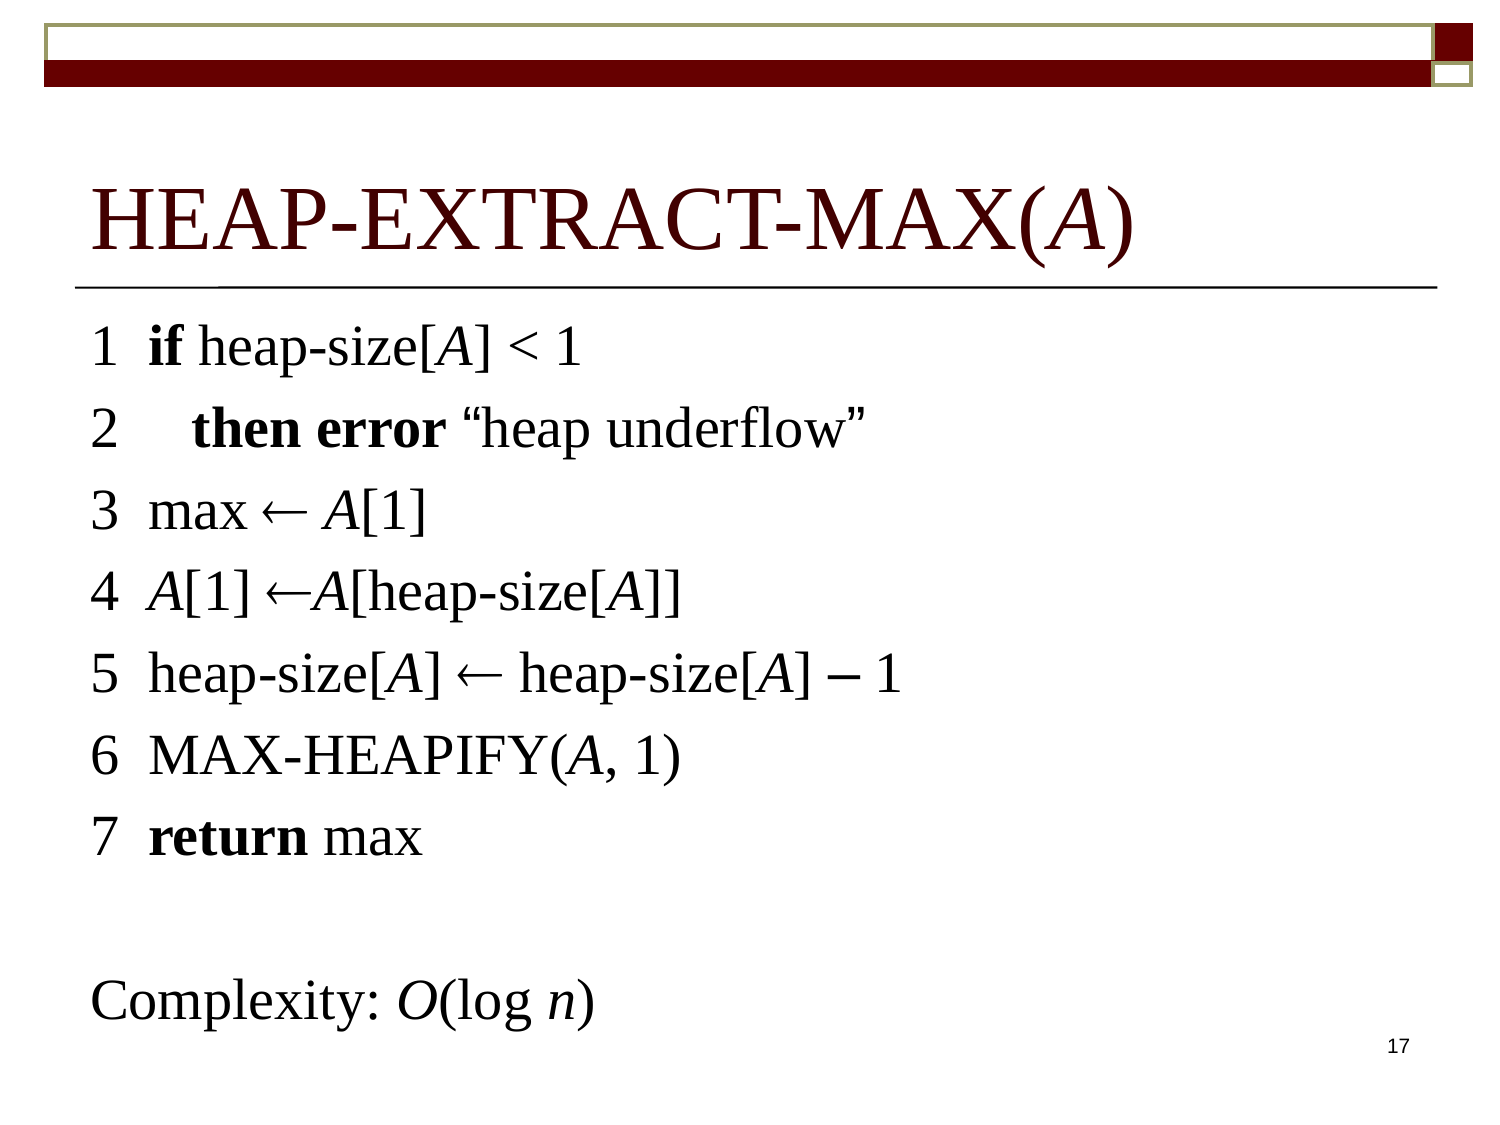

# HEAP-EXTRACT-MAX(A)
1  if heap-size[A] < 1
2     then error “heap underflow”
3  max ← A[1]
4  A[1] ←A[heap-size[A]]
5  heap-size[A] ← heap-size[A] – 1
6  MAX-HEAPIFY(A, 1)
7  return max

Complexity: O(log n)
17